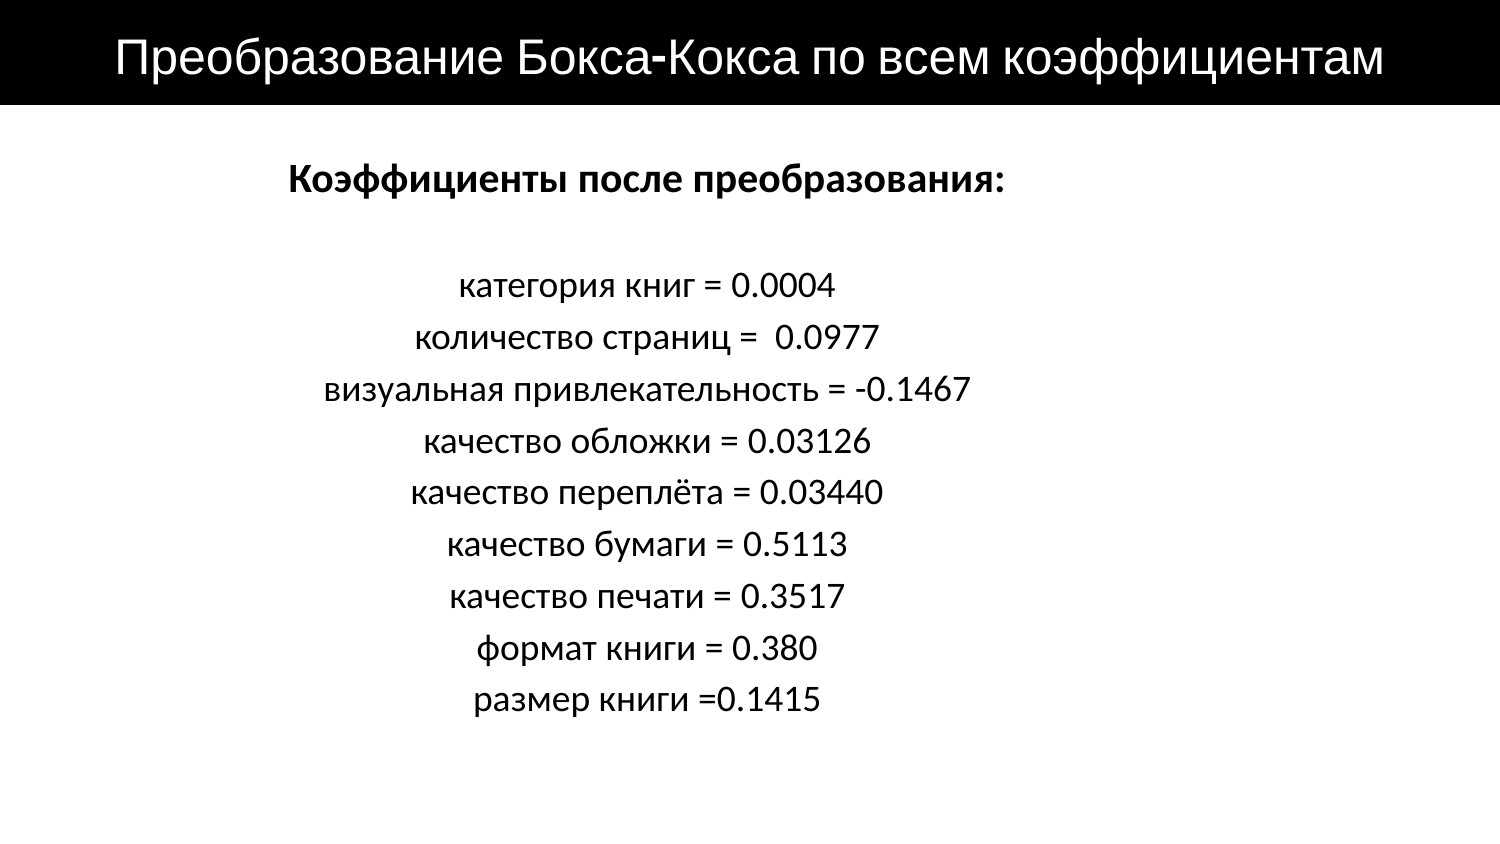

Преобразование Бокса-Кокса по всем коэффициентам
Коэффициенты после преобразования:

категория книг = 0.0004
количество страниц =  0.0977
визуальная привлекательность = -0.1467
качество обложки = 0.03126
качество переплёта = 0.03440
качество бумаги = 0.5113
качество печати = 0.3517
формат книги = 0.380
размер книги =0.1415